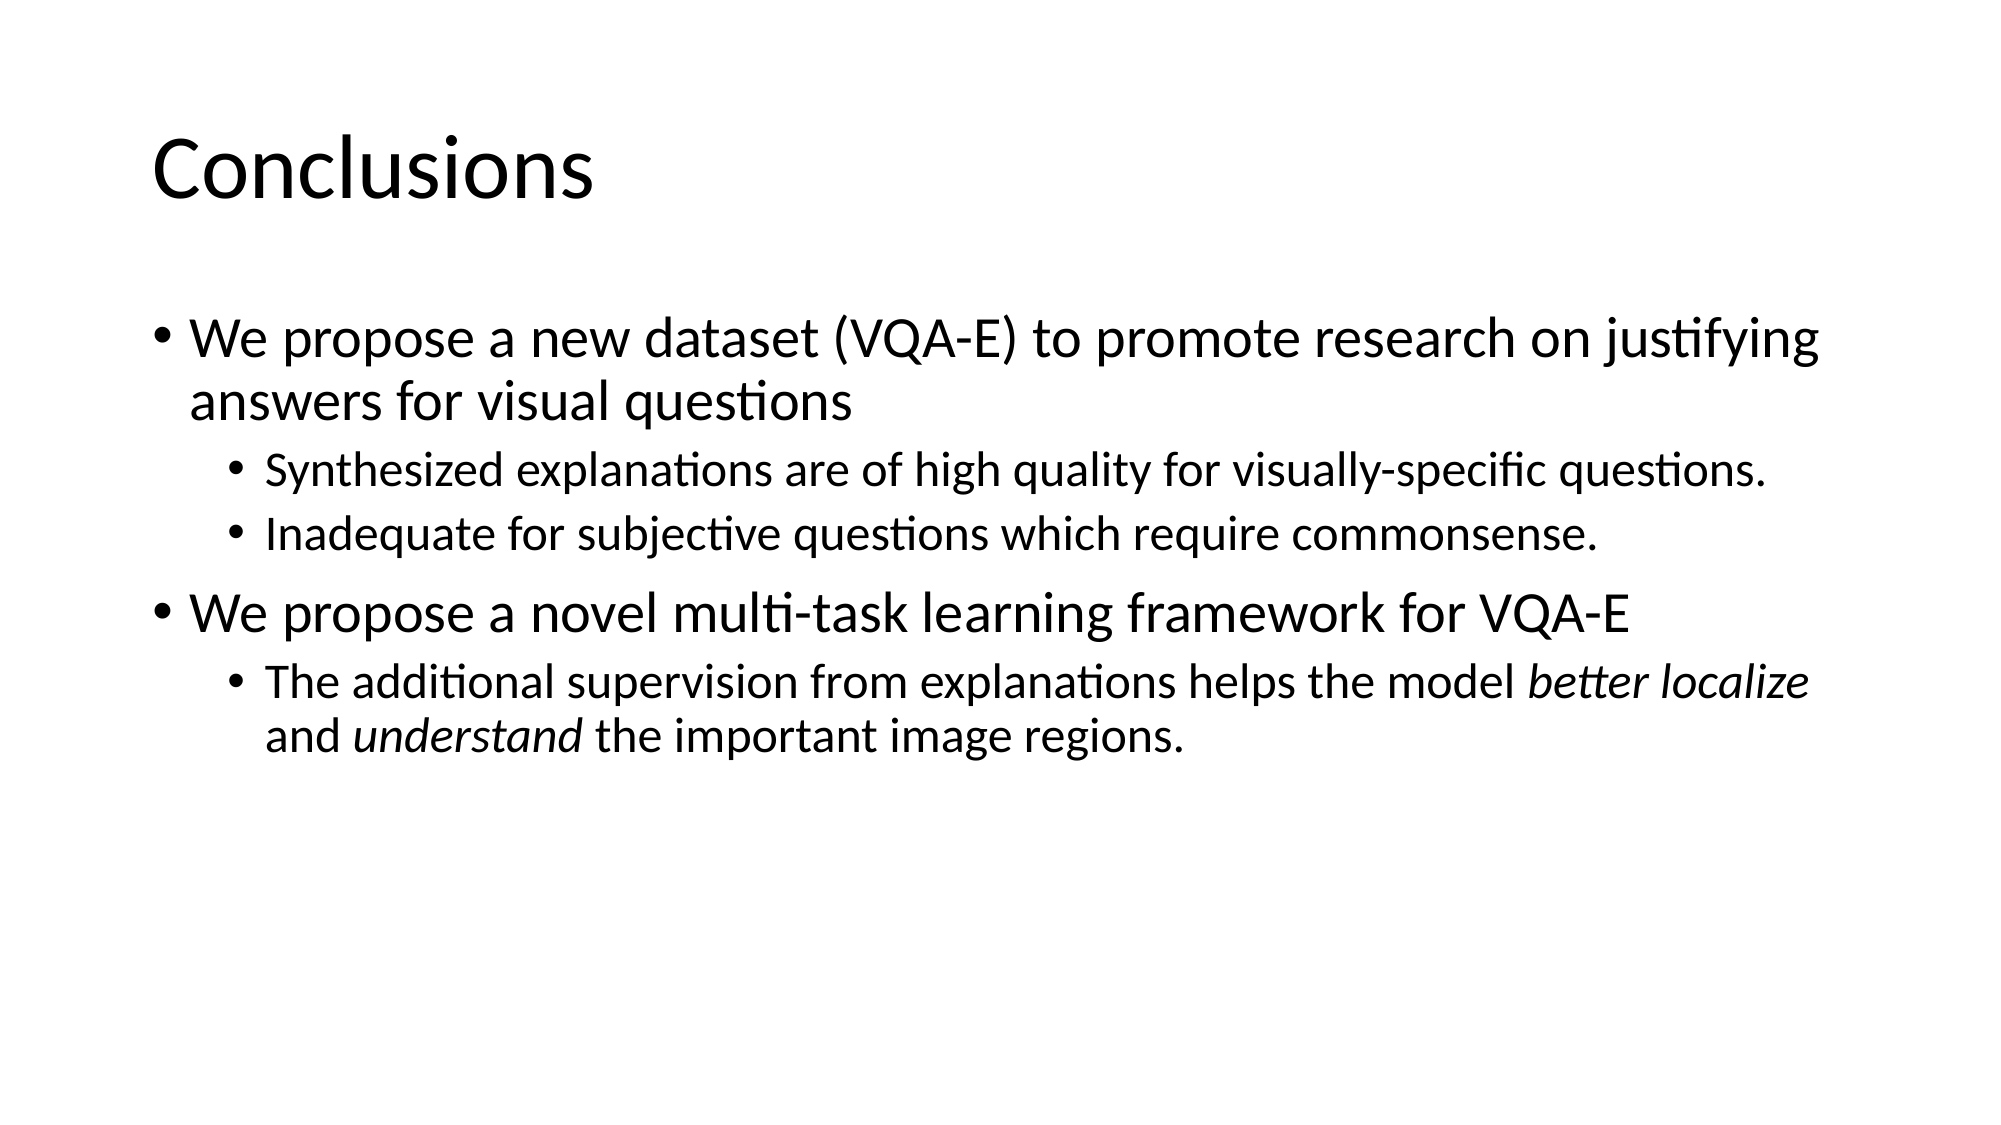

# Conclusions
We propose a new dataset (VQA-E) to promote research on justifying answers for visual questions
Synthesized explanations are of high quality for visually-specific questions.
Inadequate for subjective questions which require commonsense.
We propose a novel multi-task learning framework for VQA-E
The additional supervision from explanations helps the model better localize and understand the important image regions.